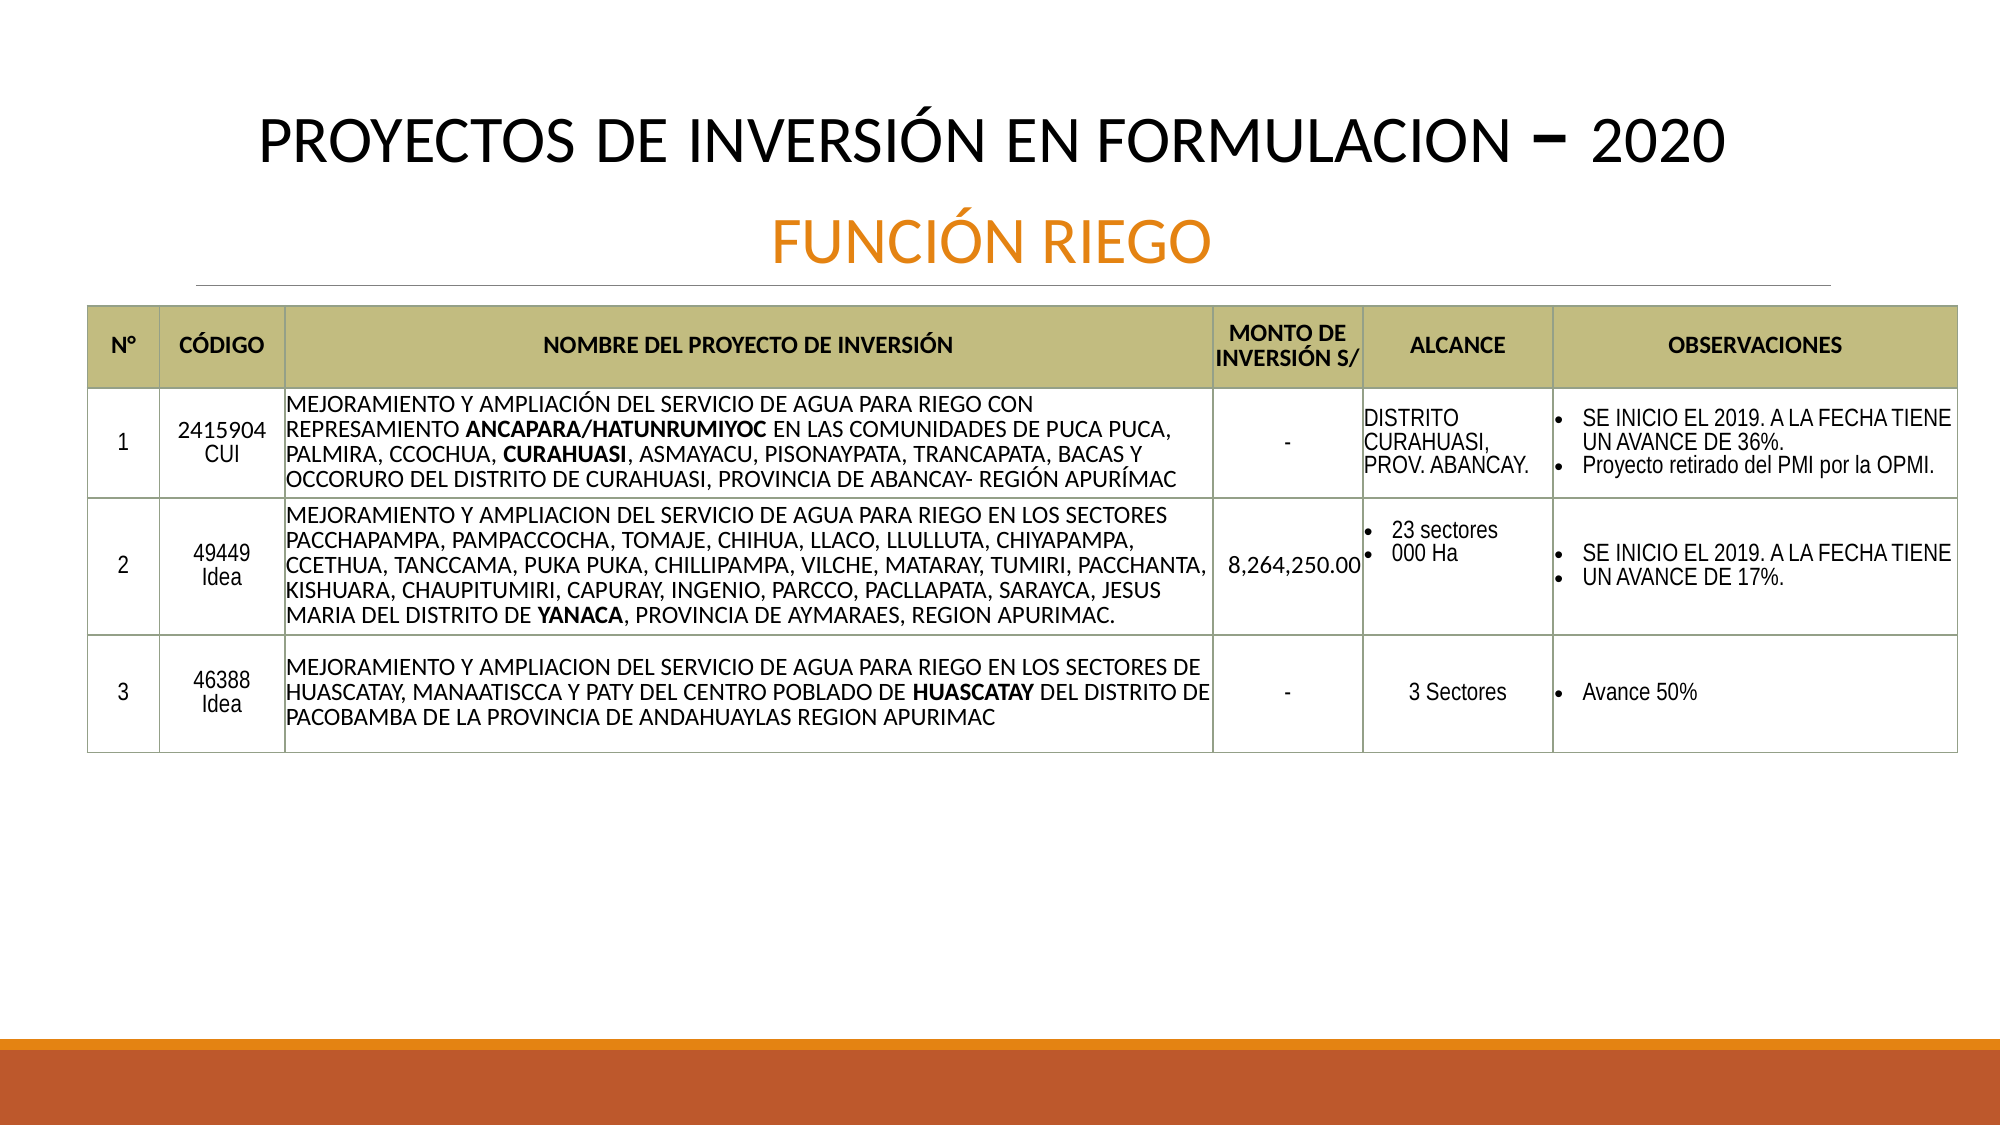

Proyectos de Inversión EN FORMULACION – 2020
Función RIEGO
| N° | CÓDIGO | NOMBRE DEL PROYECTO DE INVERSIÓN | MONTO DE INVERSIÓN S/ | ALCANCE | OBSERVACIONES |
| --- | --- | --- | --- | --- | --- |
| 1 | 2415904 CUI | MEJORAMIENTO Y AMPLIACIÓN DEL SERVICIO DE AGUA PARA RIEGO CON REPRESAMIENTO ANCAPARA/HATUNRUMIYOC EN LAS COMUNIDADES DE PUCA PUCA, PALMIRA, CCOCHUA, CURAHUASI, ASMAYACU, PISONAYPATA, TRANCAPATA, BACAS Y OCCORURO DEL DISTRITO DE CURAHUASI, PROVINCIA DE ABANCAY- REGIÓN APURÍMAC | - | DISTRITO CURAHUASI, PROV. ABANCAY. | SE INICIO EL 2019. A LA FECHA TIENE UN AVANCE DE 36%. Proyecto retirado del PMI por la OPMI. |
| 2 | 49449 Idea | MEJORAMIENTO Y AMPLIACION DEL SERVICIO DE AGUA PARA RIEGO EN LOS SECTORES PACCHAPAMPA, PAMPACCOCHA, TOMAJE, CHIHUA, LLACO, LLULLUTA, CHIYAPAMPA, CCETHUA, TANCCAMA, PUKA PUKA, CHILLIPAMPA, VILCHE, MATARAY, TUMIRI, PACCHANTA, KISHUARA, CHAUPITUMIRI, CAPURAY, INGENIO, PARCCO, PACLLAPATA, SARAYCA, JESUS MARIA DEL DISTRITO DE YANACA, PROVINCIA DE AYMARAES, REGION APURIMAC. | 8,264,250.00 | 23 sectores 000 Ha | SE INICIO EL 2019. A LA FECHA TIENE UN AVANCE DE 17%. |
| 3 | 46388 Idea | MEJORAMIENTO Y AMPLIACION DEL SERVICIO DE AGUA PARA RIEGO EN LOS SECTORES DE HUASCATAY, MANAATISCCA Y PATY DEL CENTRO POBLADO DE HUASCATAY DEL DISTRITO DE PACOBAMBA DE LA PROVINCIA DE ANDAHUAYLAS REGION APURIMAC | - | 3 Sectores | Avance 50% |